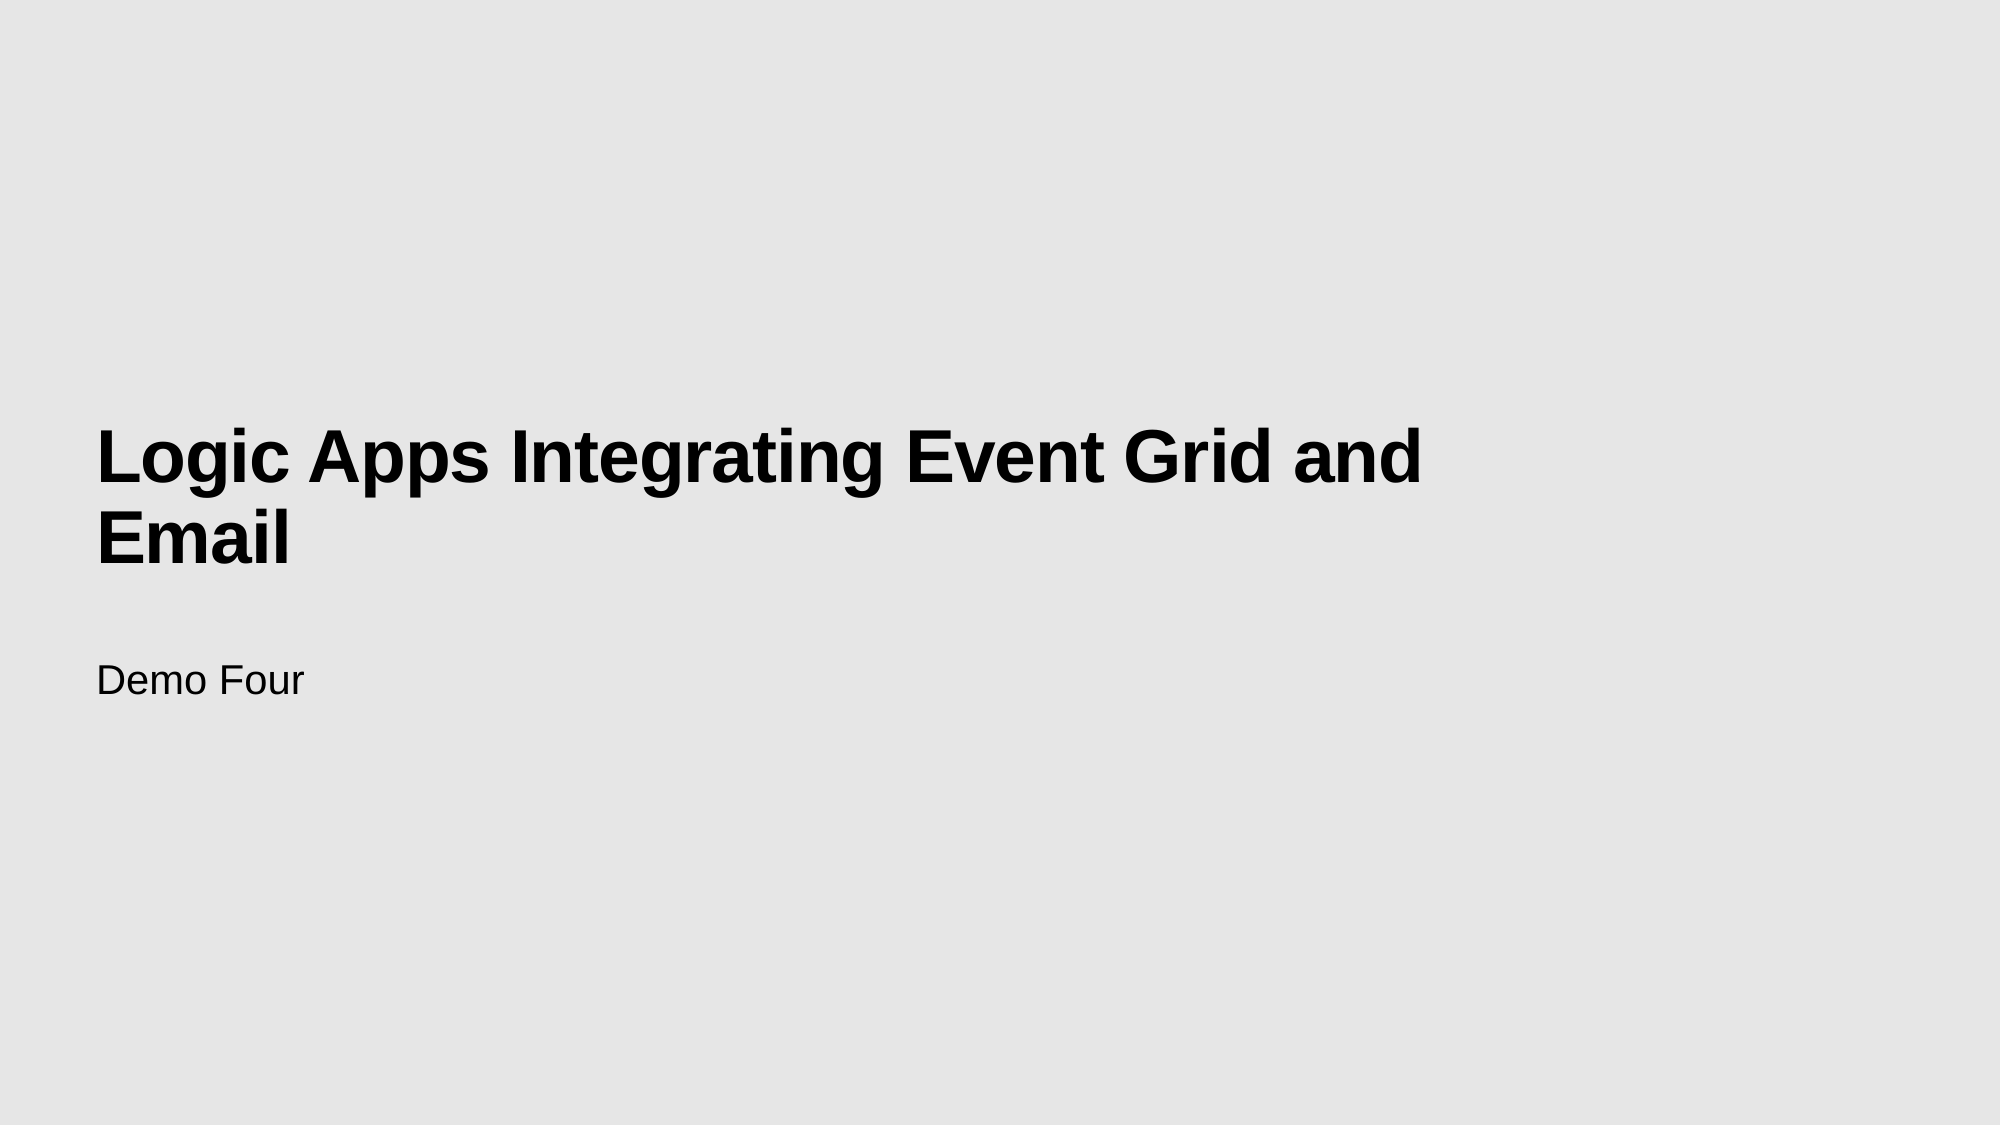

# Logic Apps Integrating Event Grid and Email
Demo Four